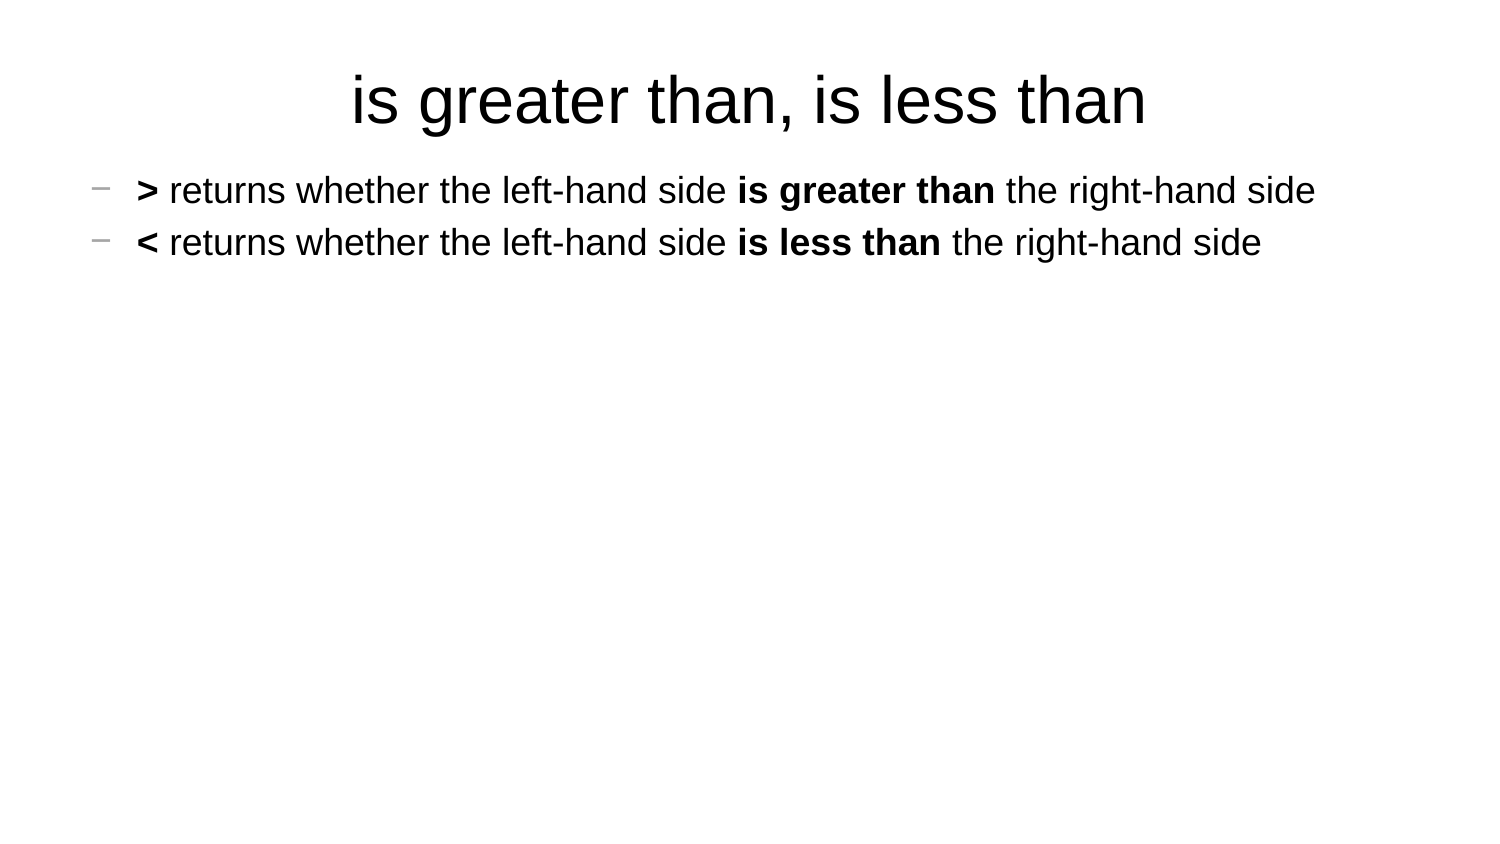

# is greater than, is less than
> returns whether the left-hand side is greater than the right-hand side
< returns whether the left-hand side is less than the right-hand side